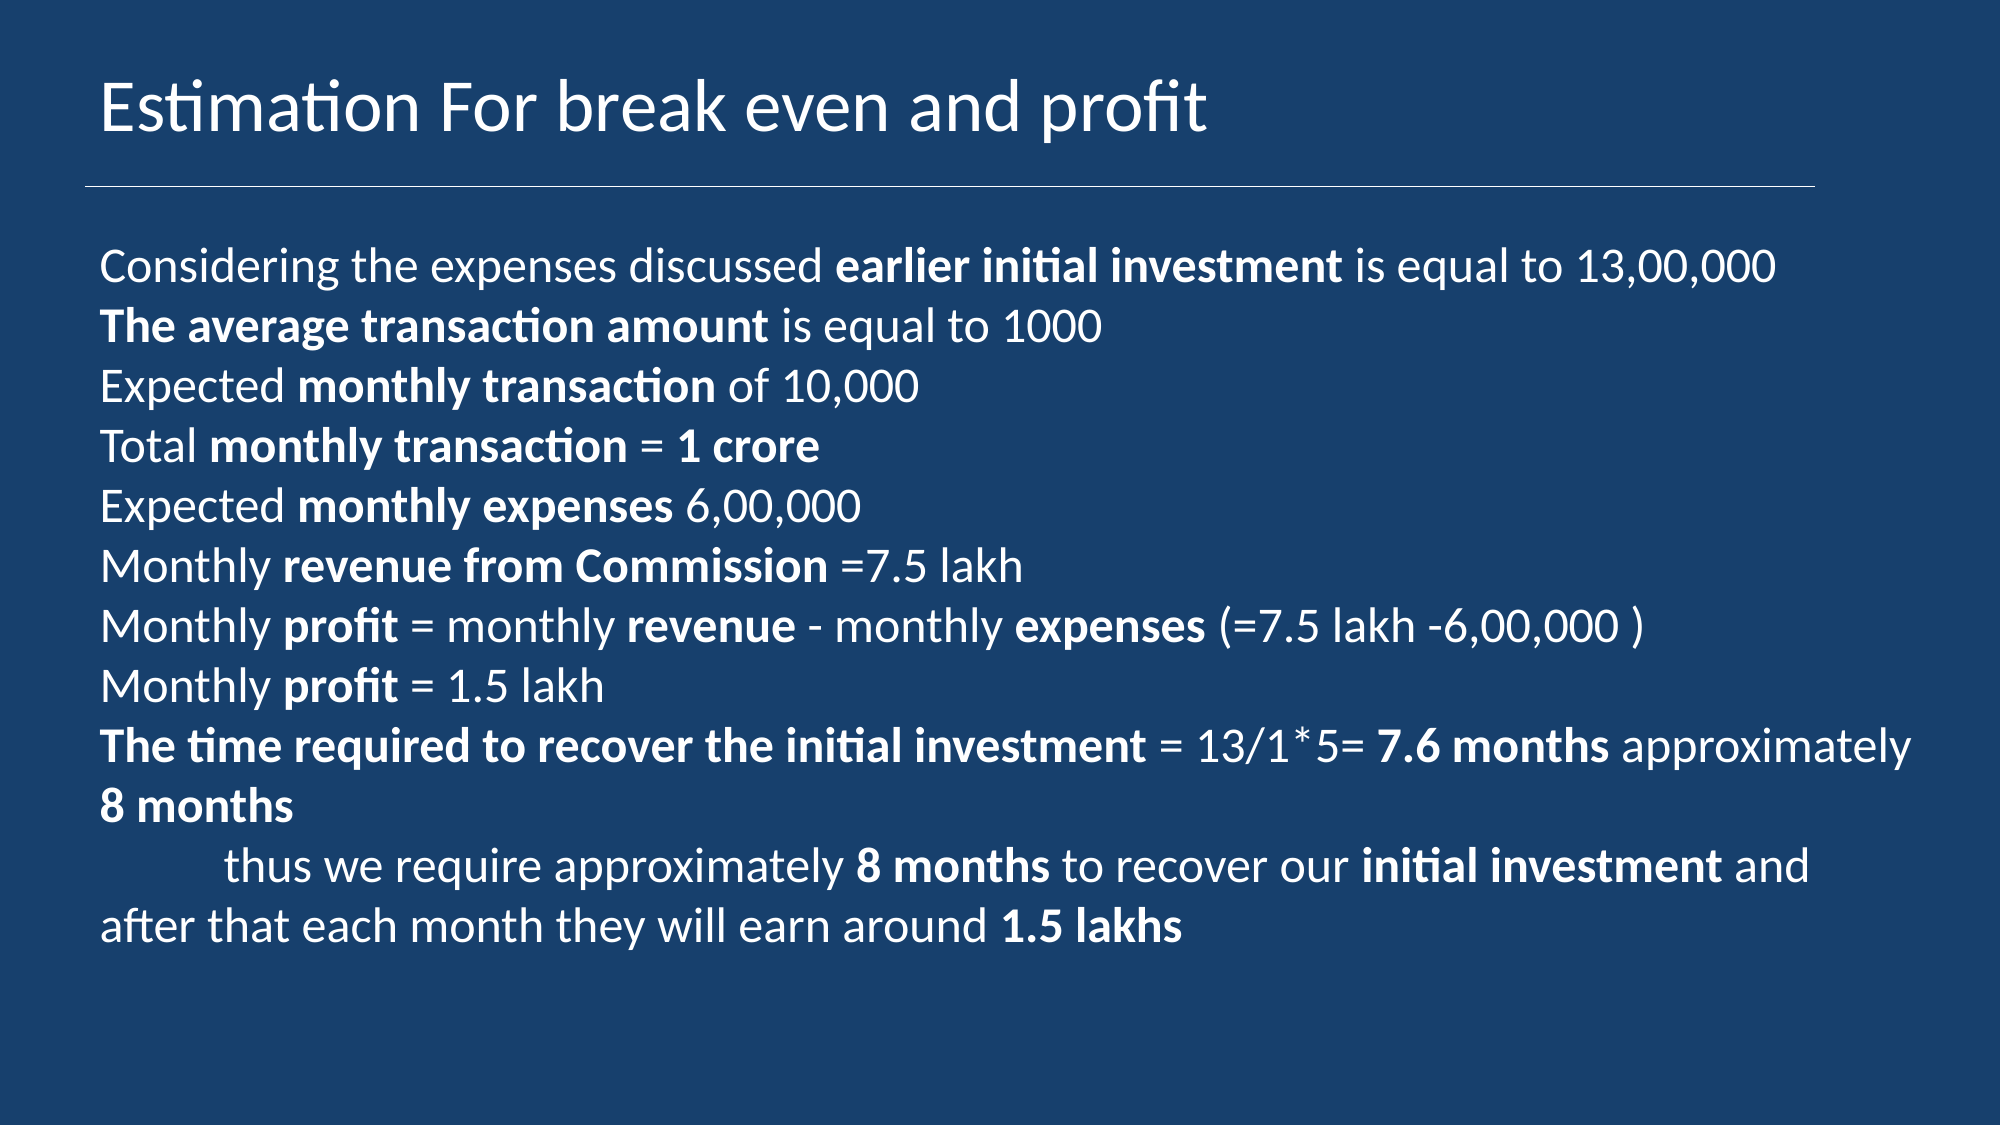

Estimation For break even and profit
Considering the expenses discussed earlier initial investment is equal to 13,00,000
The average transaction amount is equal to 1000
Expected monthly transaction of 10,000
Total monthly transaction = 1 crore
Expected monthly expenses 6,00,000
Monthly revenue from Commission =7.5 lakh
Monthly profit = monthly revenue - monthly expenses (=7.5 lakh -6,00,000 )
Monthly profit = 1.5 lakh
The time required to recover the initial investment = 13/1*5= 7.6 months approximately 8 months
           thus we require approximately 8 months to recover our initial investment and      after that each month they will earn around 1.5 lakhs